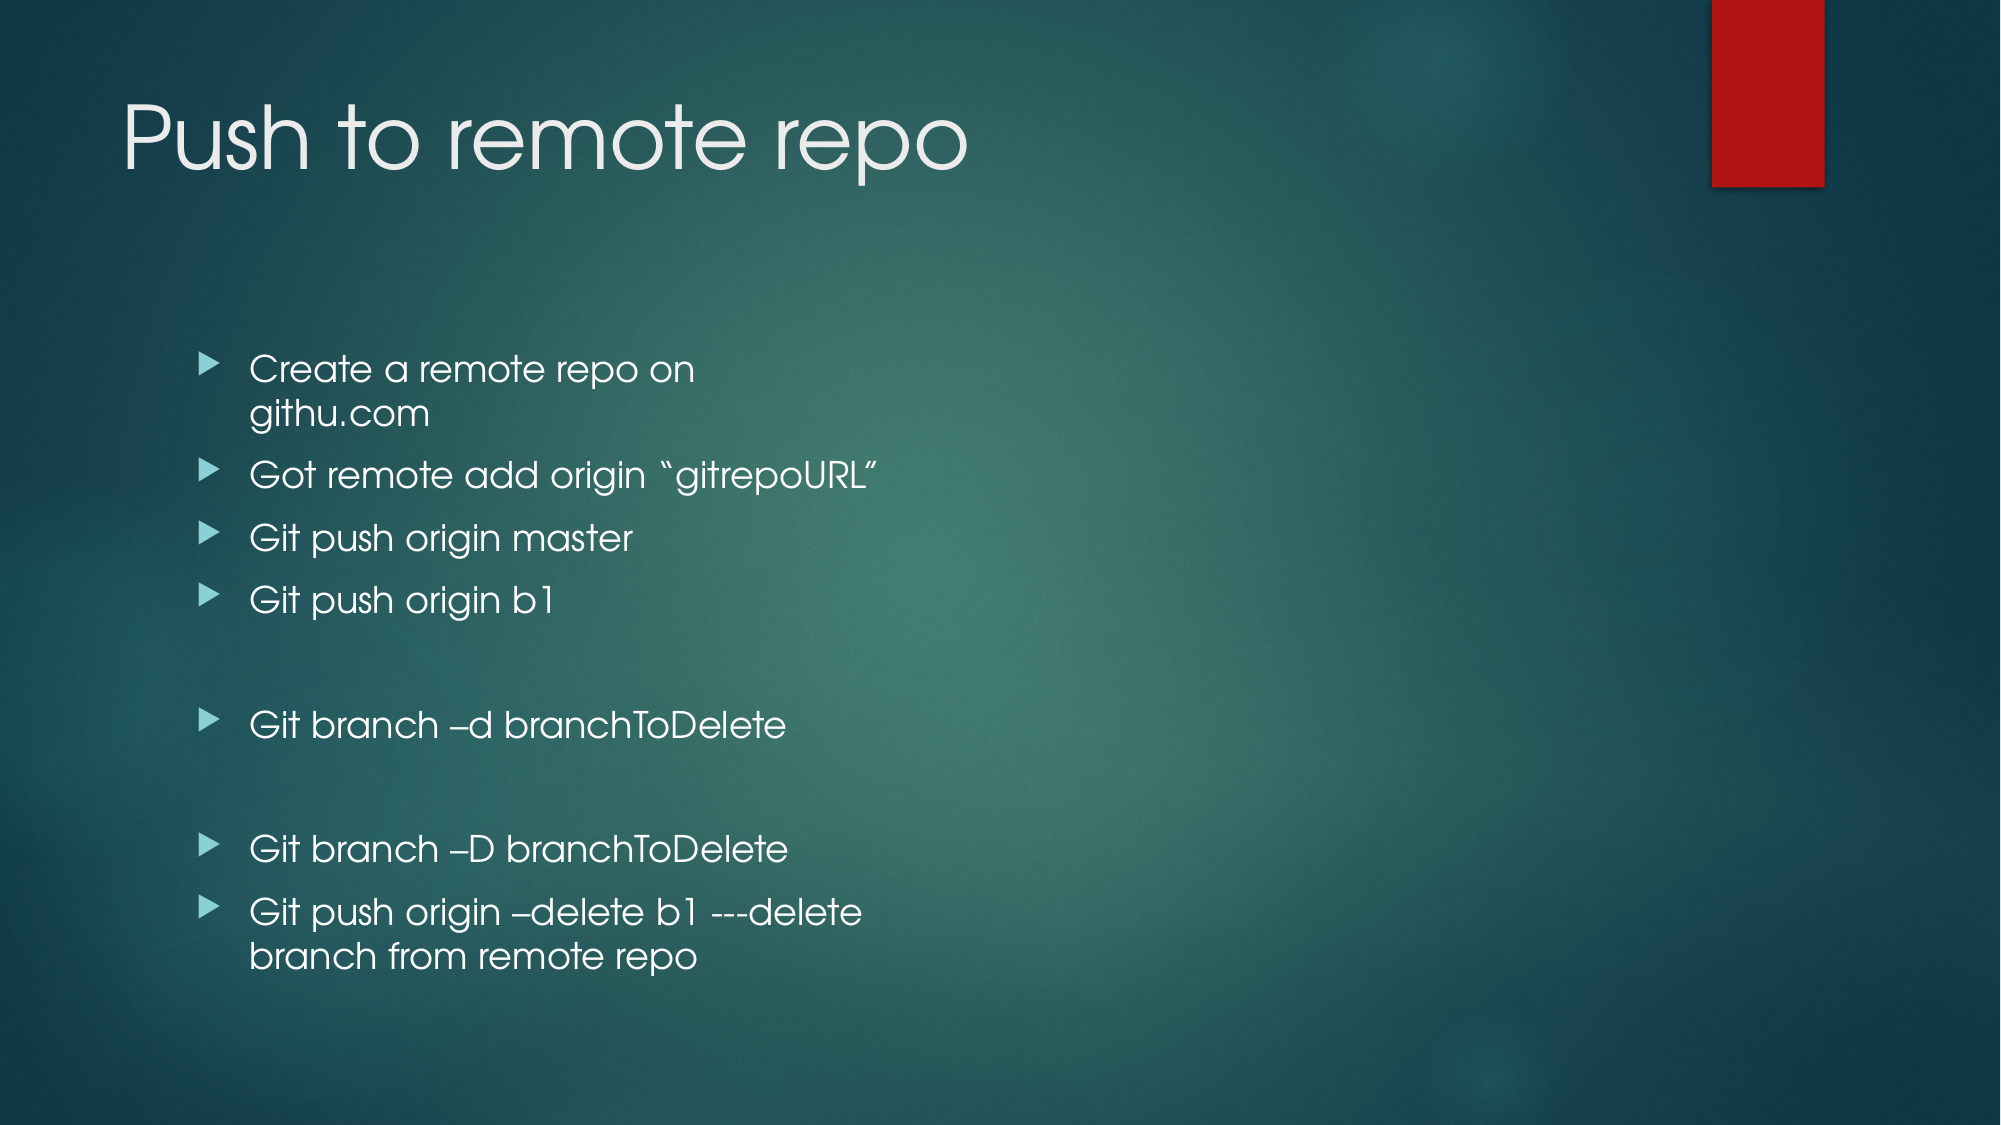

# Push to remote repo

Create a remote repo on githu.com
Got remote add origin “gitrepoURL”
Git push origin master
Git push origin b1

Git branch –d branchToDelete

Git branch –D branchToDelete
Git push origin –delete b1 ---delete branch from remote repo